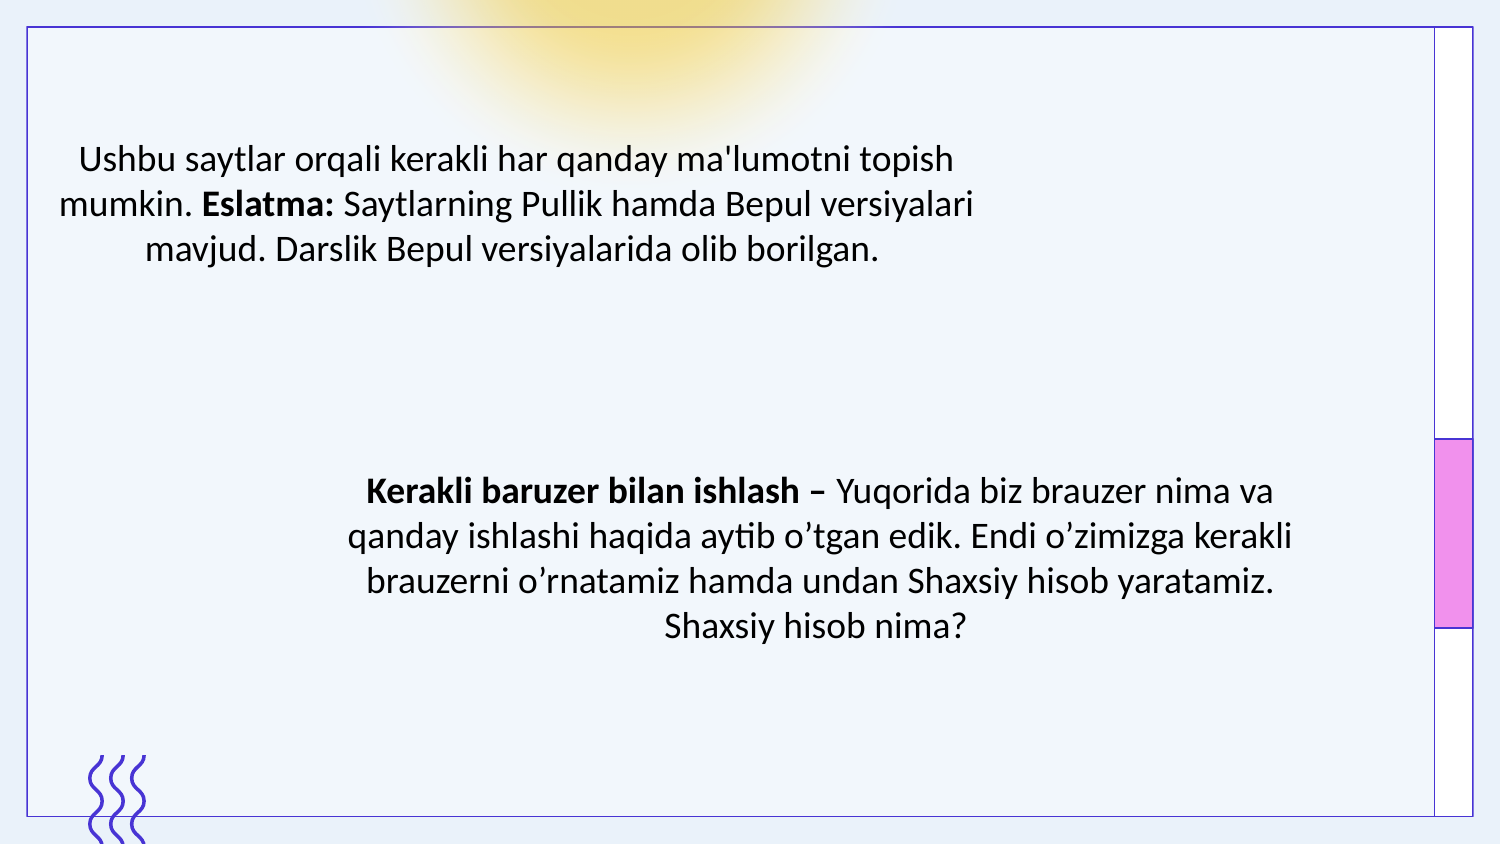

Ushbu saytlar orqali kerakli har qanday ma'lumotni topish mumkin. Eslatma: Saytlarning Pullik hamda Bepul versiyalari mavjud. Darslik Bepul versiyalarida olib borilgan.

Kerakli baruzer bilan ishlash – Yuqorida biz brauzer nima va qanday ishlashi haqida aytib o’tgan edik. Endi o’zimizga kerakli brauzerni o’rnatamiz hamda undan Shaxsiy hisob yaratamiz. Shaxsiy hisob nima?